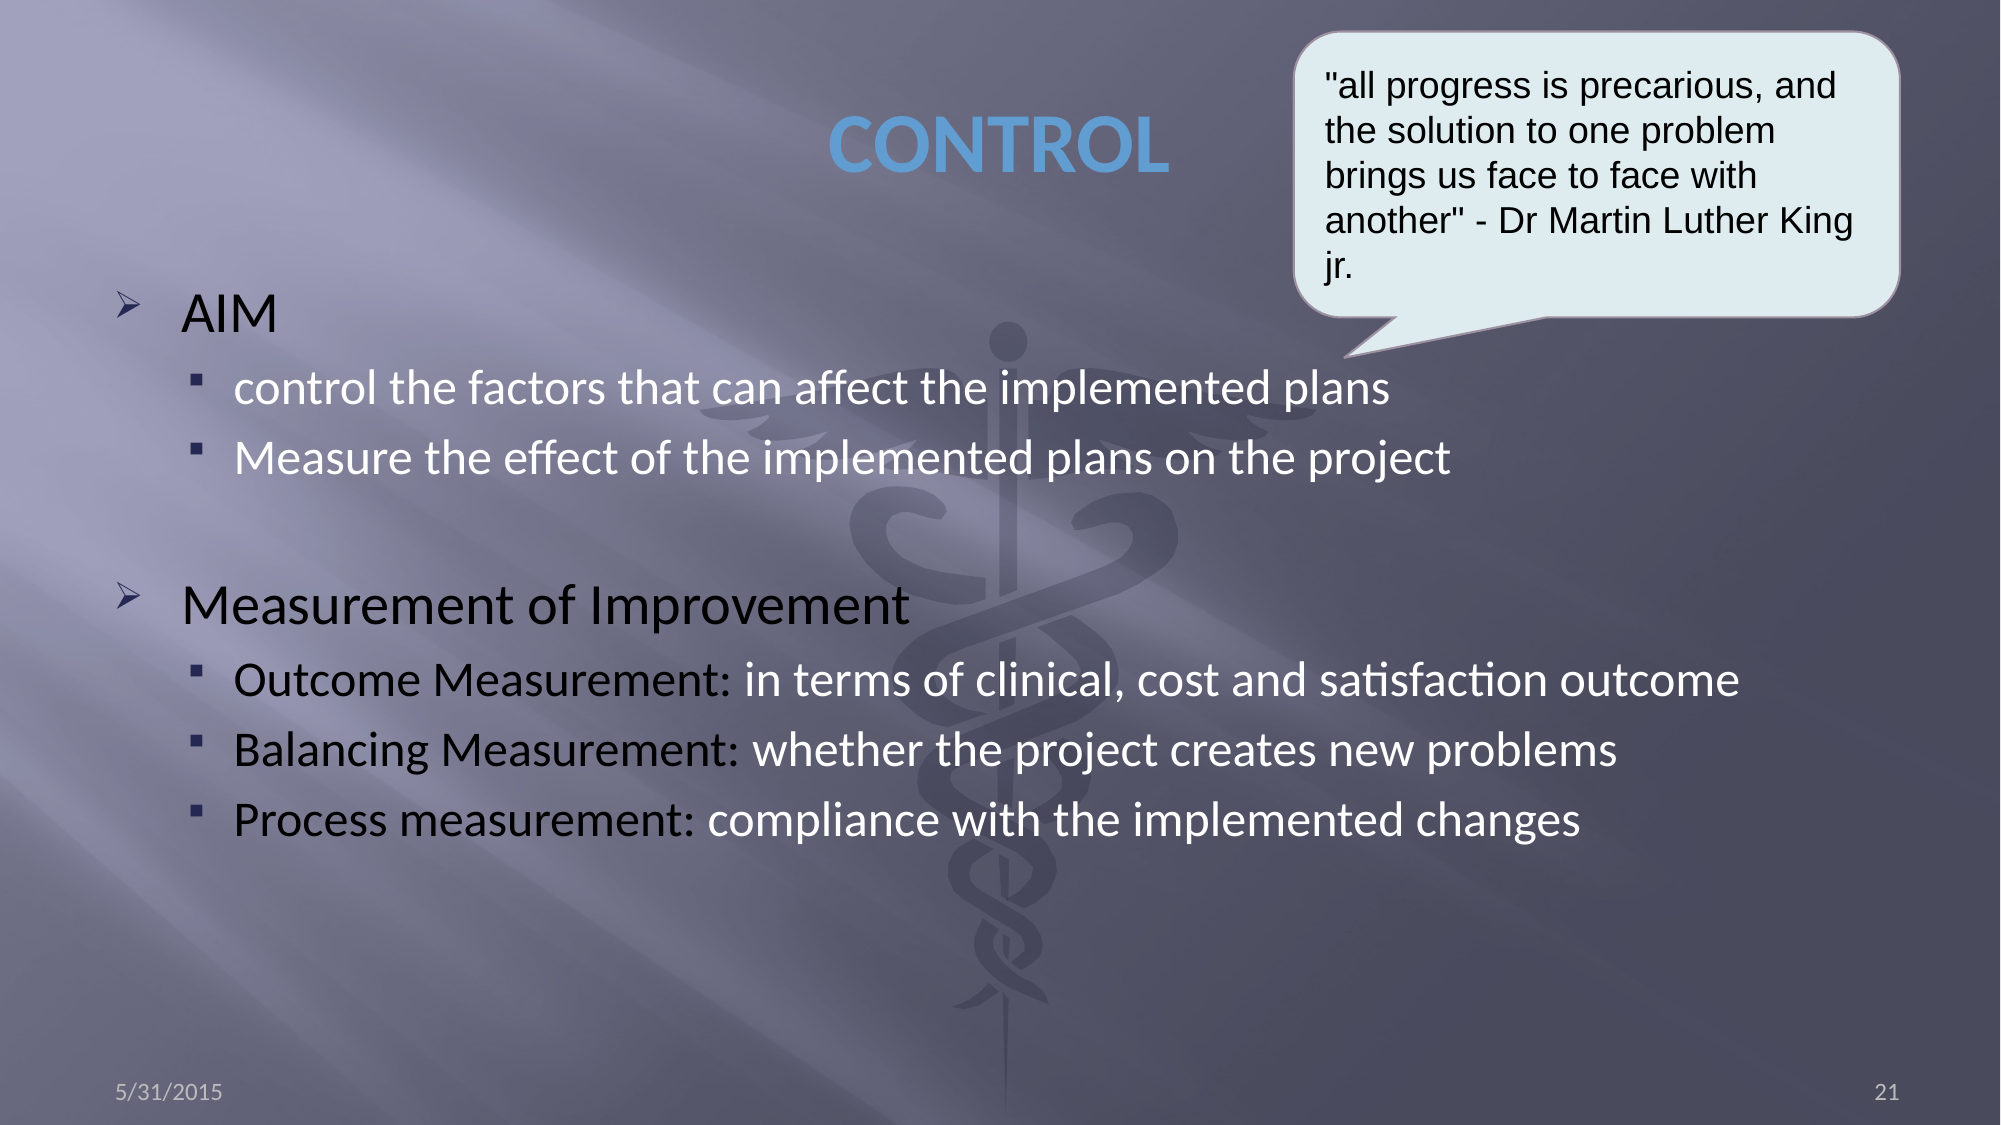

# CONTROL
"all progress is precarious, and the solution to one problem brings us face to face with another" - Dr Martin Luther King jr.
AIM
control the factors that can affect the implemented plans
Measure the effect of the implemented plans on the project

Measurement of Improvement
Outcome Measurement: in terms of clinical, cost and satisfaction outcome
Balancing Measurement: whether the project creates new problems
Process measurement: compliance with the implemented changes
5/31/2015
21